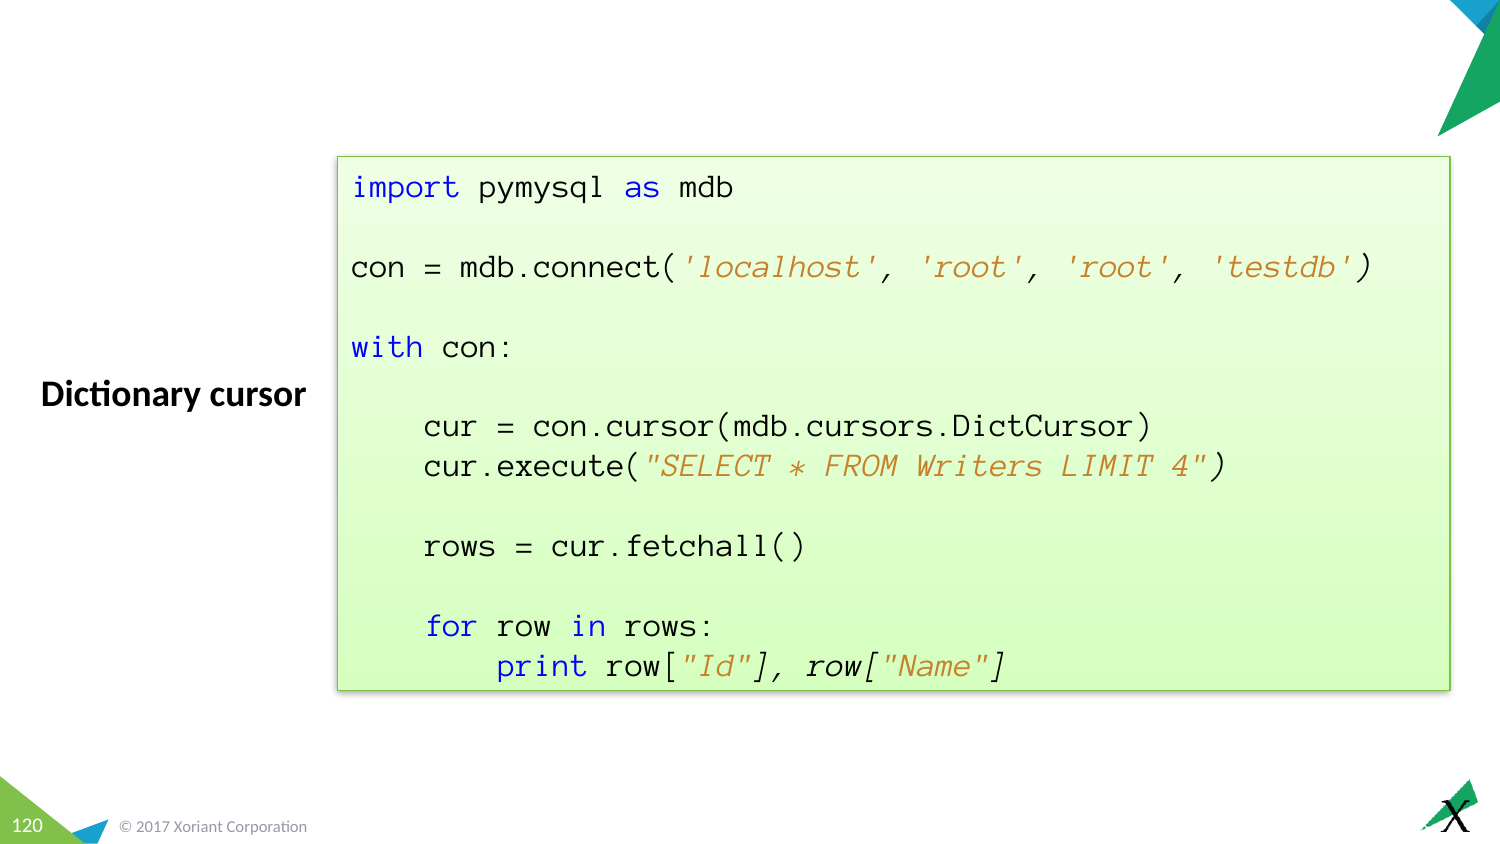

import pymysql as mdb

con = mdb.connect('localhost', 'root', 'root', 'testdb')

with con:

    cur = con.cursor(mdb.cursors.DictCursor)
    cur.execute("SELECT * FROM Writers LIMIT 4")

    rows = cur.fetchall()

    for row in rows:
        print row["Id"], row["Name"]
Dictionary cursor